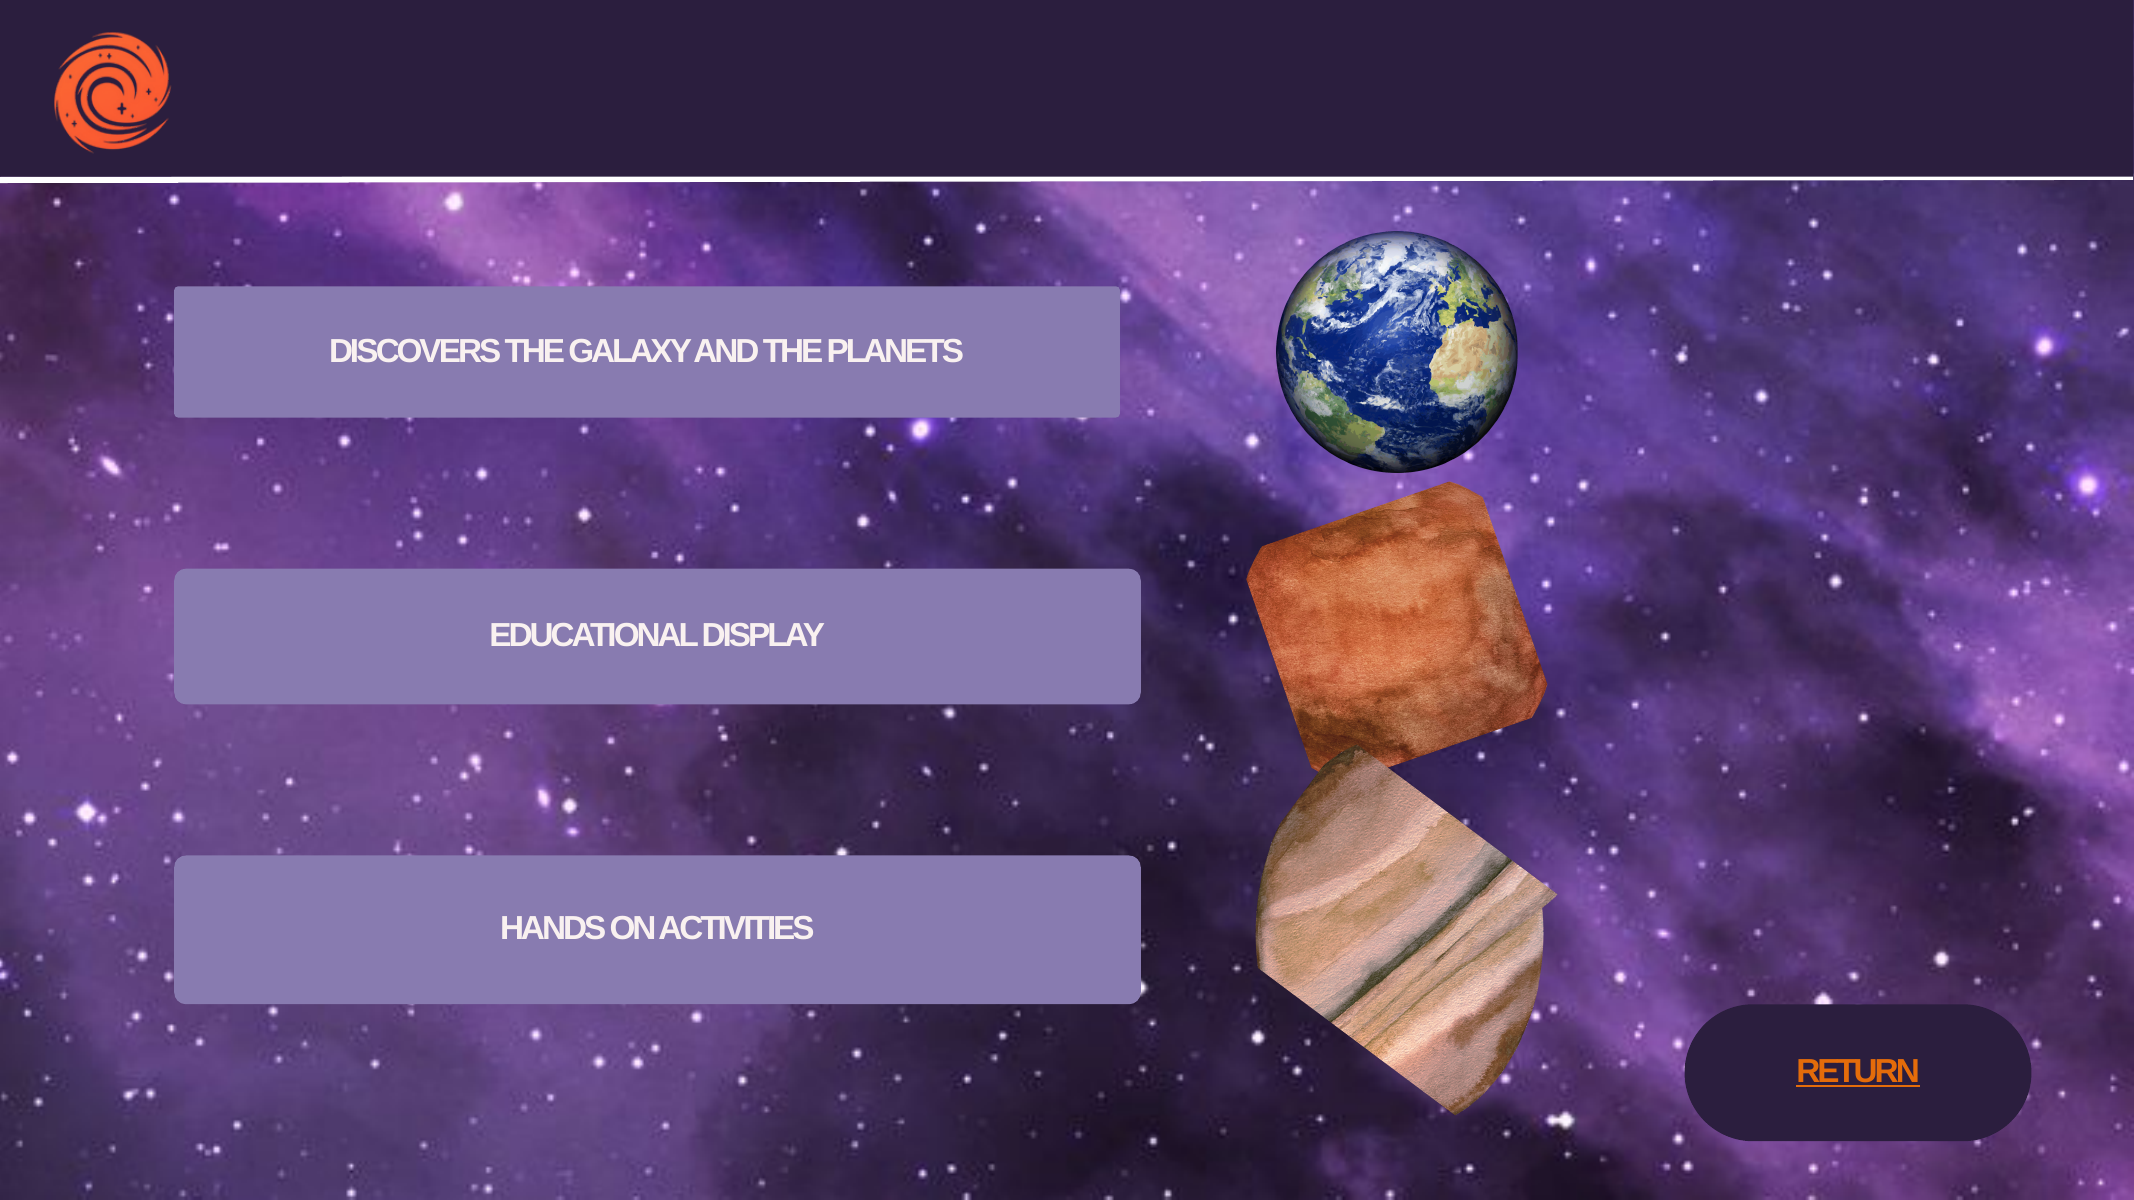

DISCOVERS THE GALAXY AND THE PLANETS

EDUCATIONAL DISPLAY

HANDS ON ACTIVITIES

RETURN